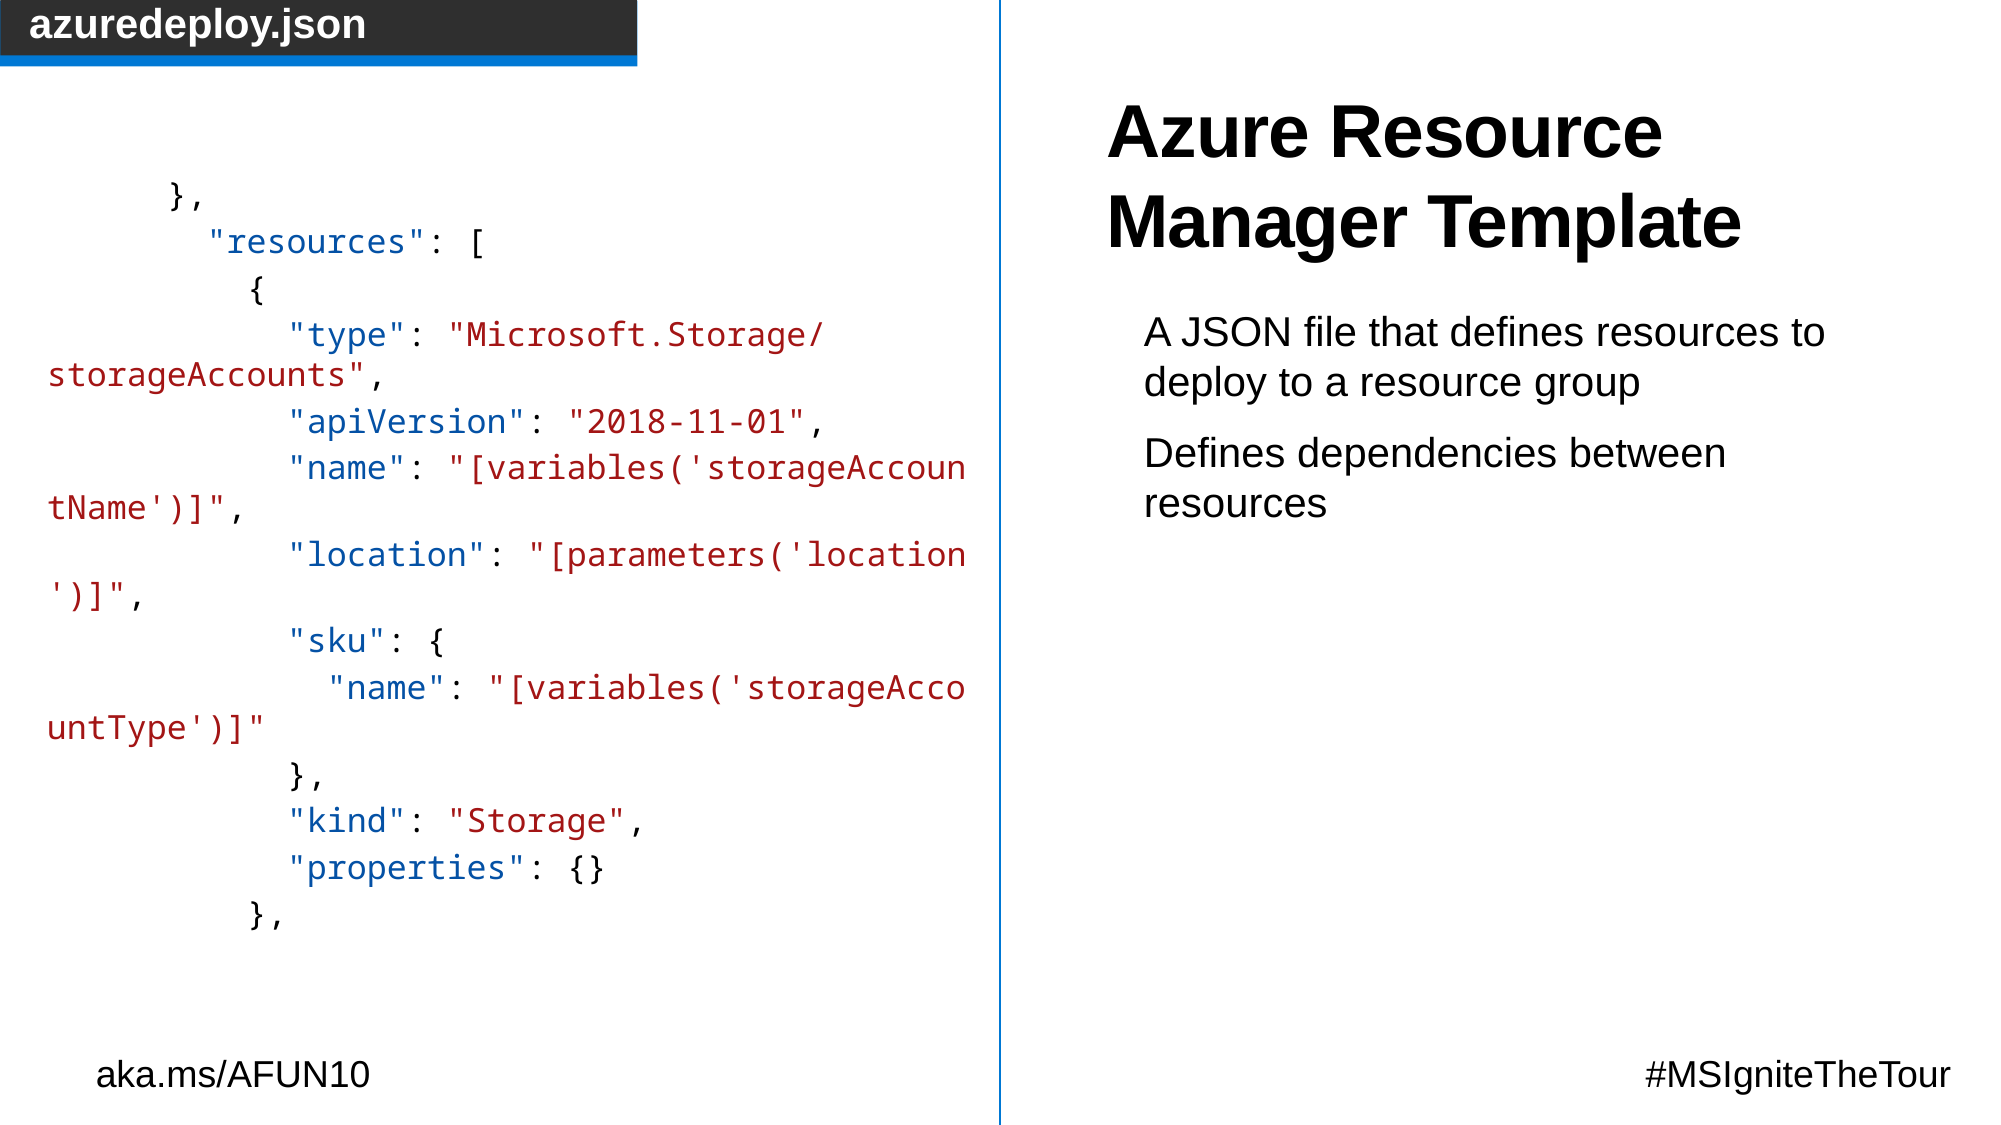

azuredeploy.json
# Azure Resource Manager Template
      },
        "resources": [
          {
            "type": "Microsoft.Storage/storageAccounts",
            "apiVersion": "2018-11-01",
            "name": "[variables('storageAccountName')]",
            "location": "[parameters('location')]",
            "sku": {
              "name": "[variables('storageAccountType')]"
            },
            "kind": "Storage",
            "properties": {}
          },

A JSON file that defines resources to deploy to a resource group
Defines dependencies between resources